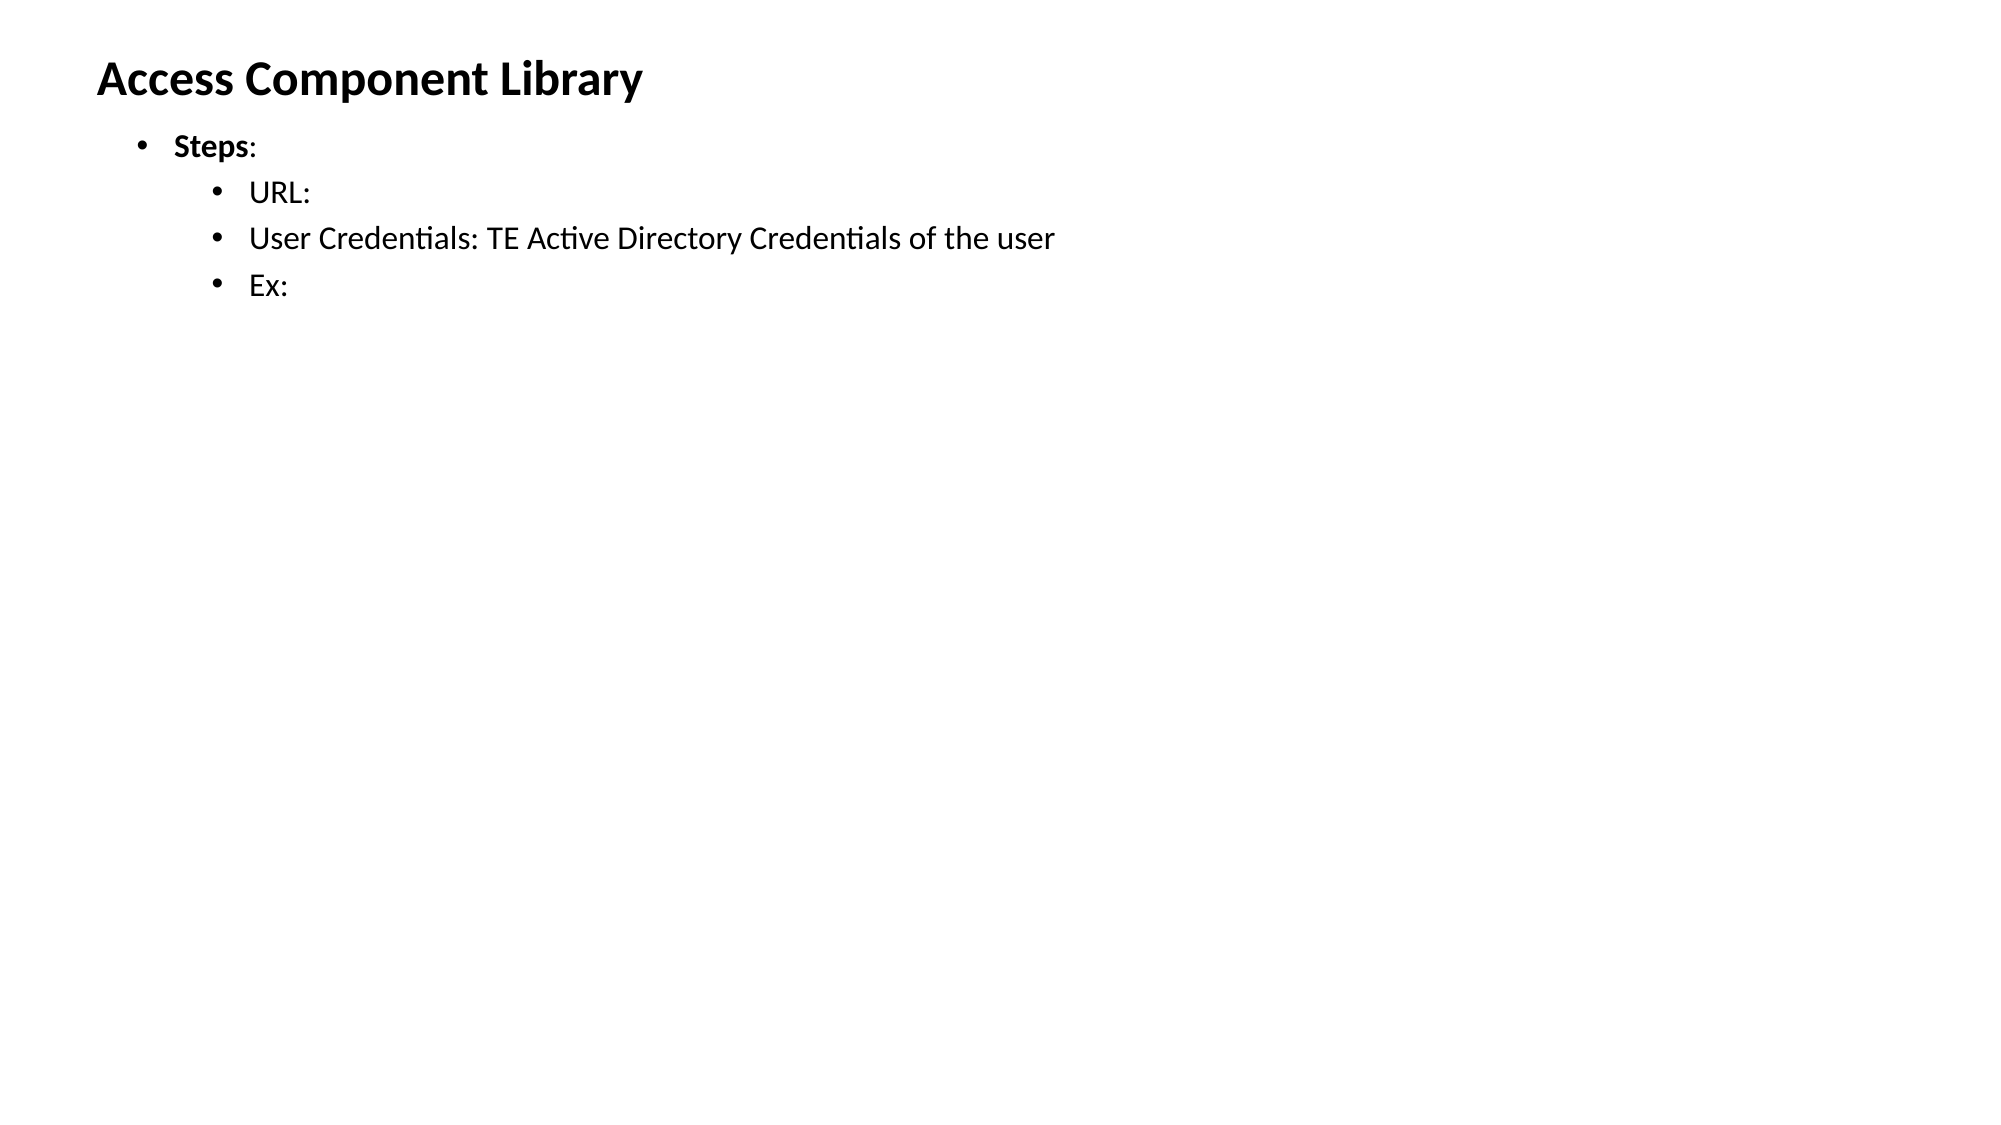

# Access Component Library
Steps:
URL:
User Credentials: TE Active Directory Credentials of the user
Ex: